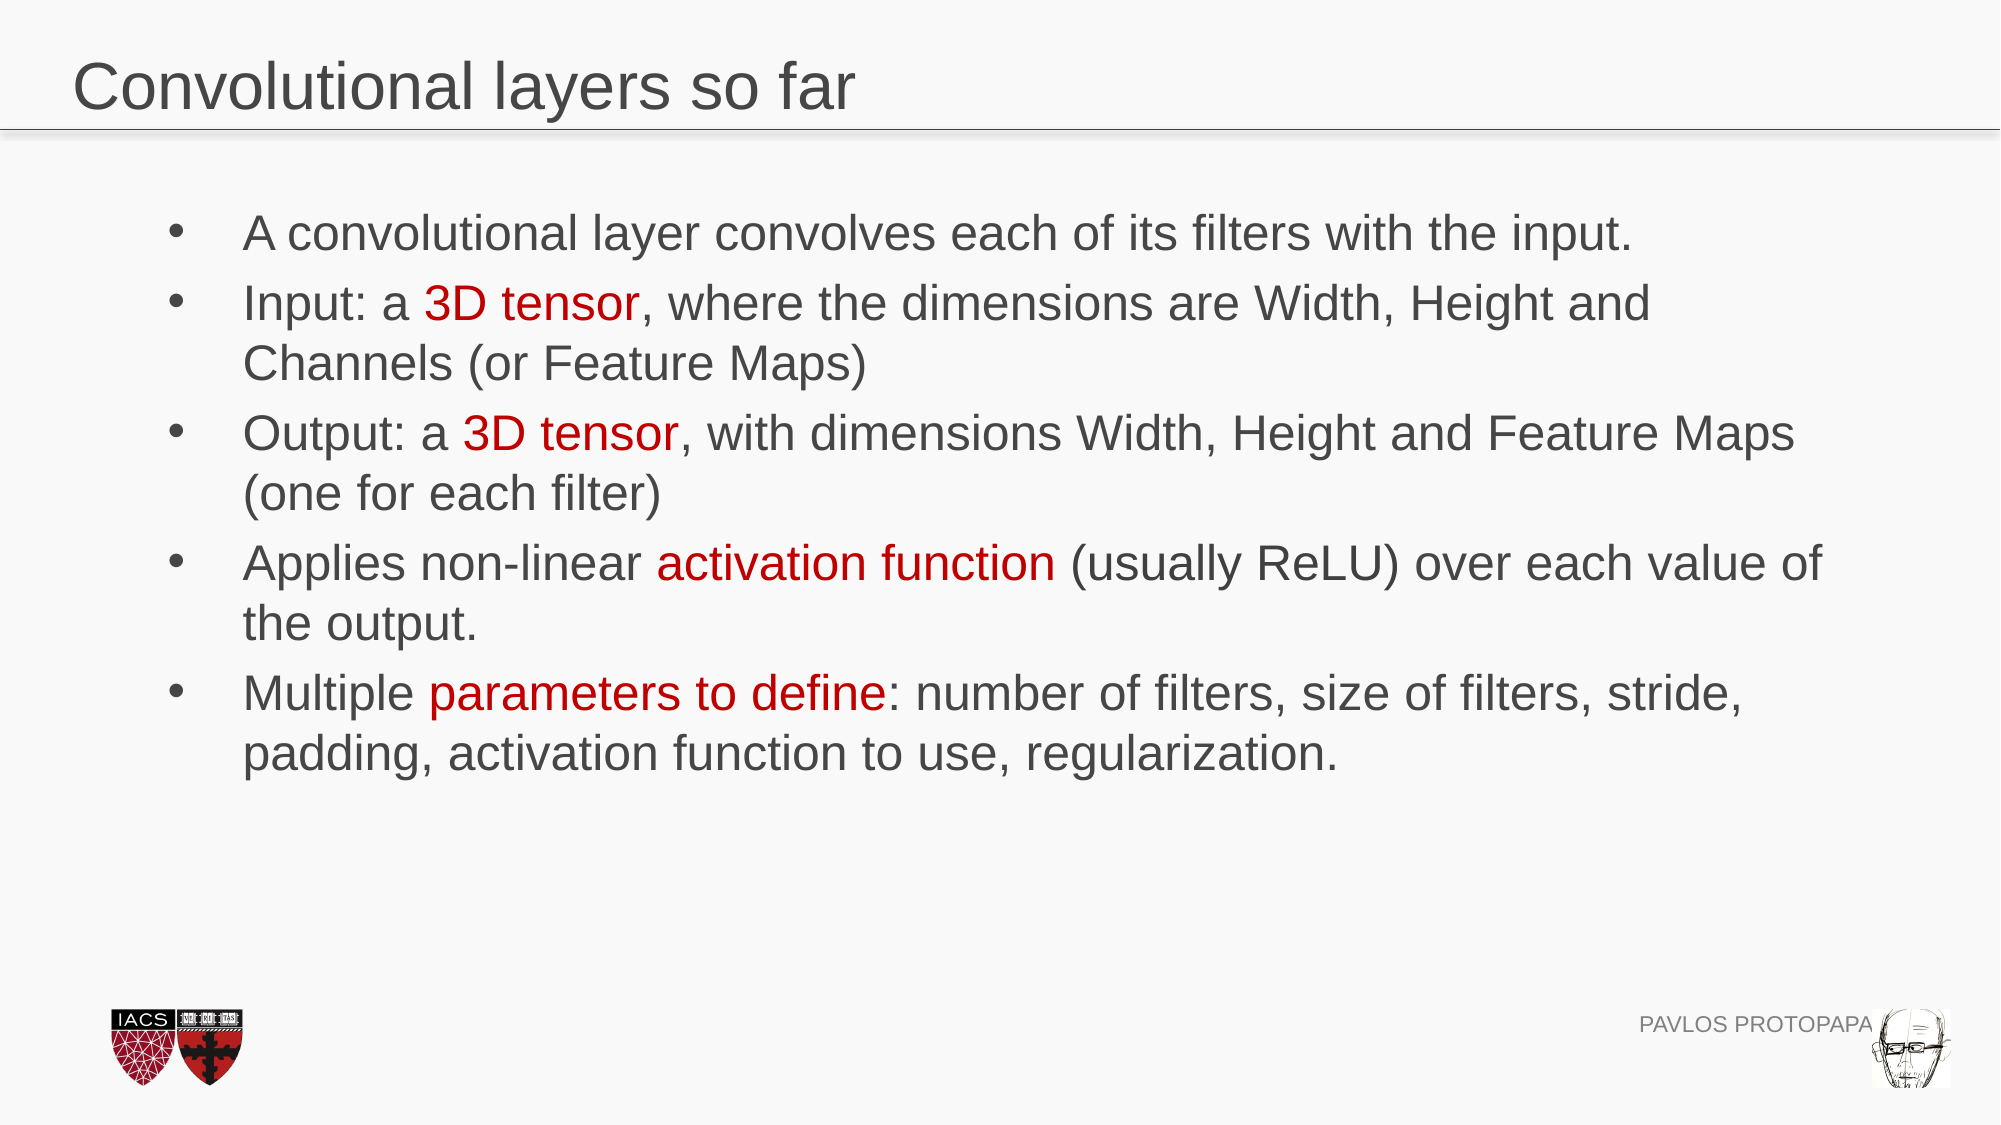

# Convolutional layers so far
A convolutional layer convolves each of its filters with the input.
Input: a 3D tensor, where the dimensions are Width, Height and Channels (or Feature Maps)
Output: a 3D tensor, with dimensions Width, Height and Feature Maps (one for each filter)
Applies non-linear activation function (usually ReLU) over each value of the output.
Multiple parameters to define: number of filters, size of filters, stride, padding, activation function to use, regularization.